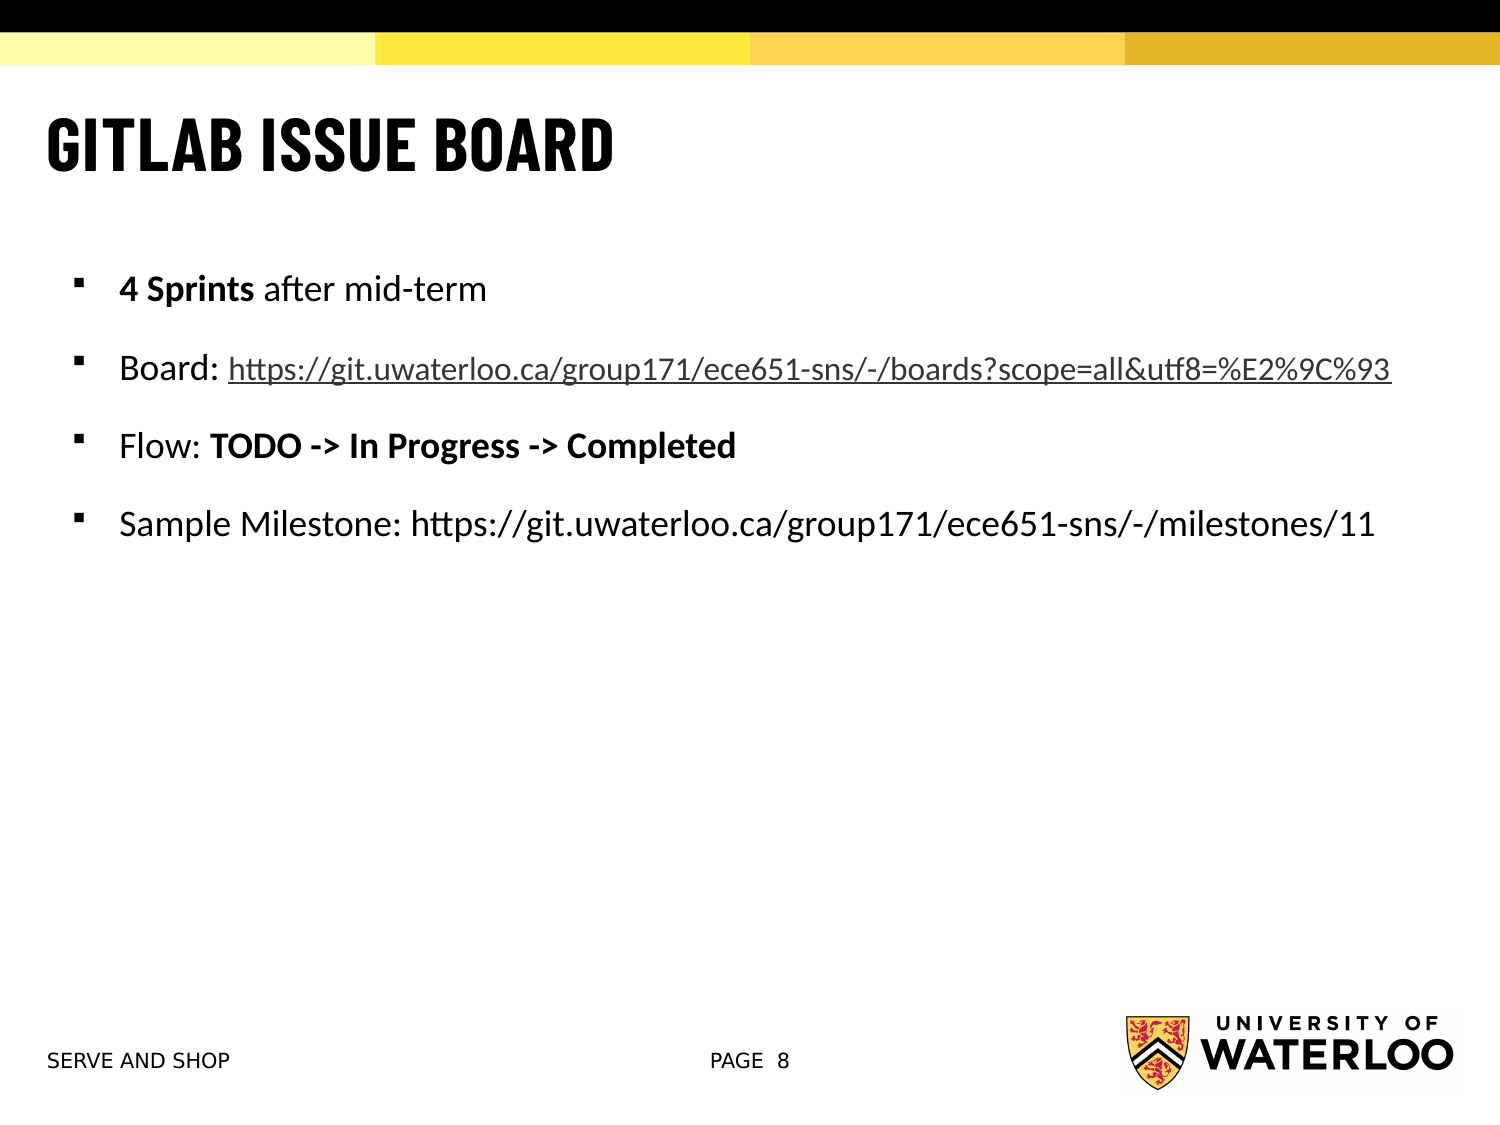

# GITLAB ISSUE BOARD

4 Sprints after mid-term
Board: https://git.uwaterloo.ca/group171/ece651-sns/-/boards?scope=all&utf8=%E2%9C%93
Flow: TODO -> In Progress -> Completed
Sample Milestone: https://git.uwaterloo.ca/group171/ece651-sns/-/milestones/11

SERVE AND SHOP
PAGE  8